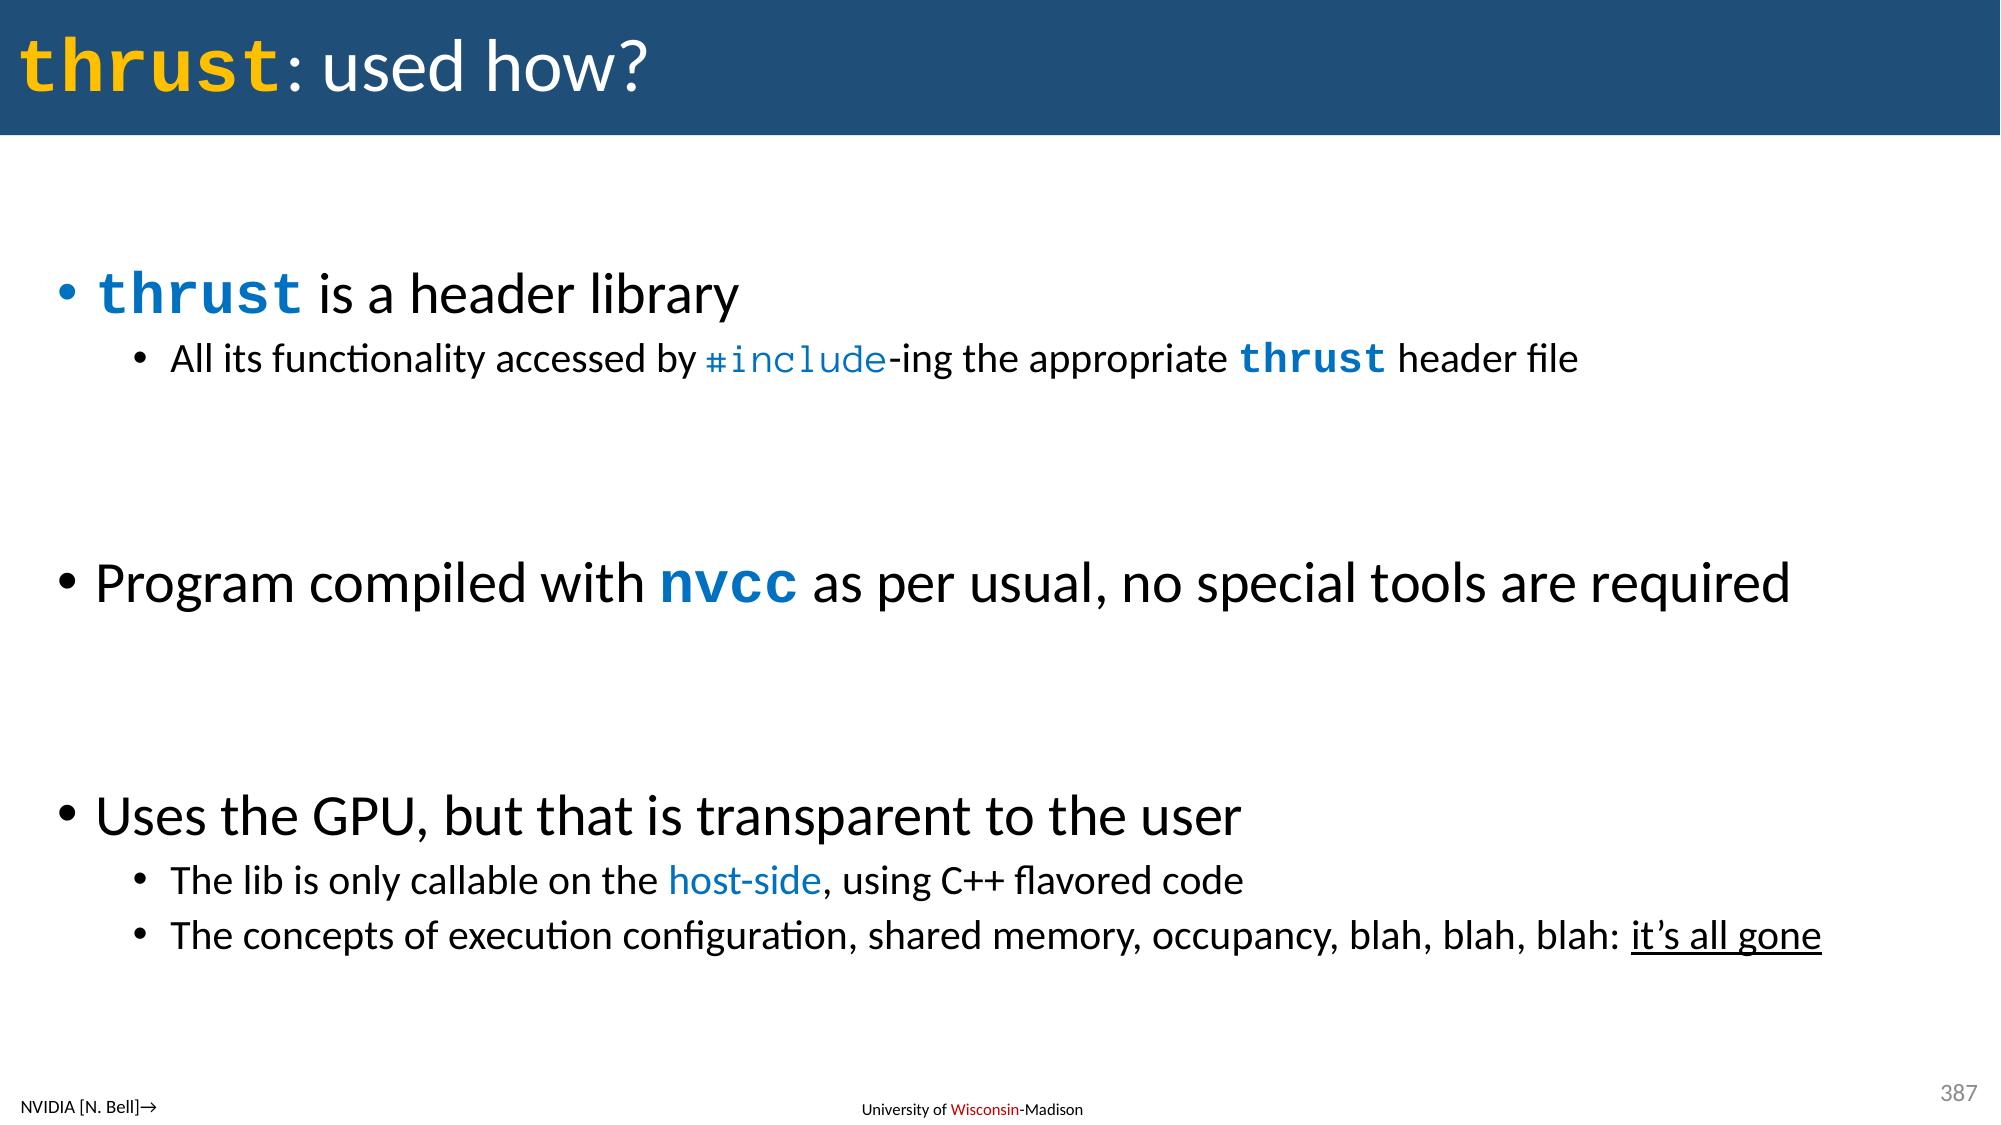

# thrust: used how?
thrust is a header library
All its functionality accessed by #include-ing the appropriate thrust header file

Program compiled with nvcc as per usual, no special tools are required

Uses the GPU, but that is transparent to the user
The lib is only callable on the host-side, using C++ flavored code
The concepts of execution configuration, shared memory, occupancy, blah, blah, blah: it’s all gone

387
NVIDIA [N. Bell]→